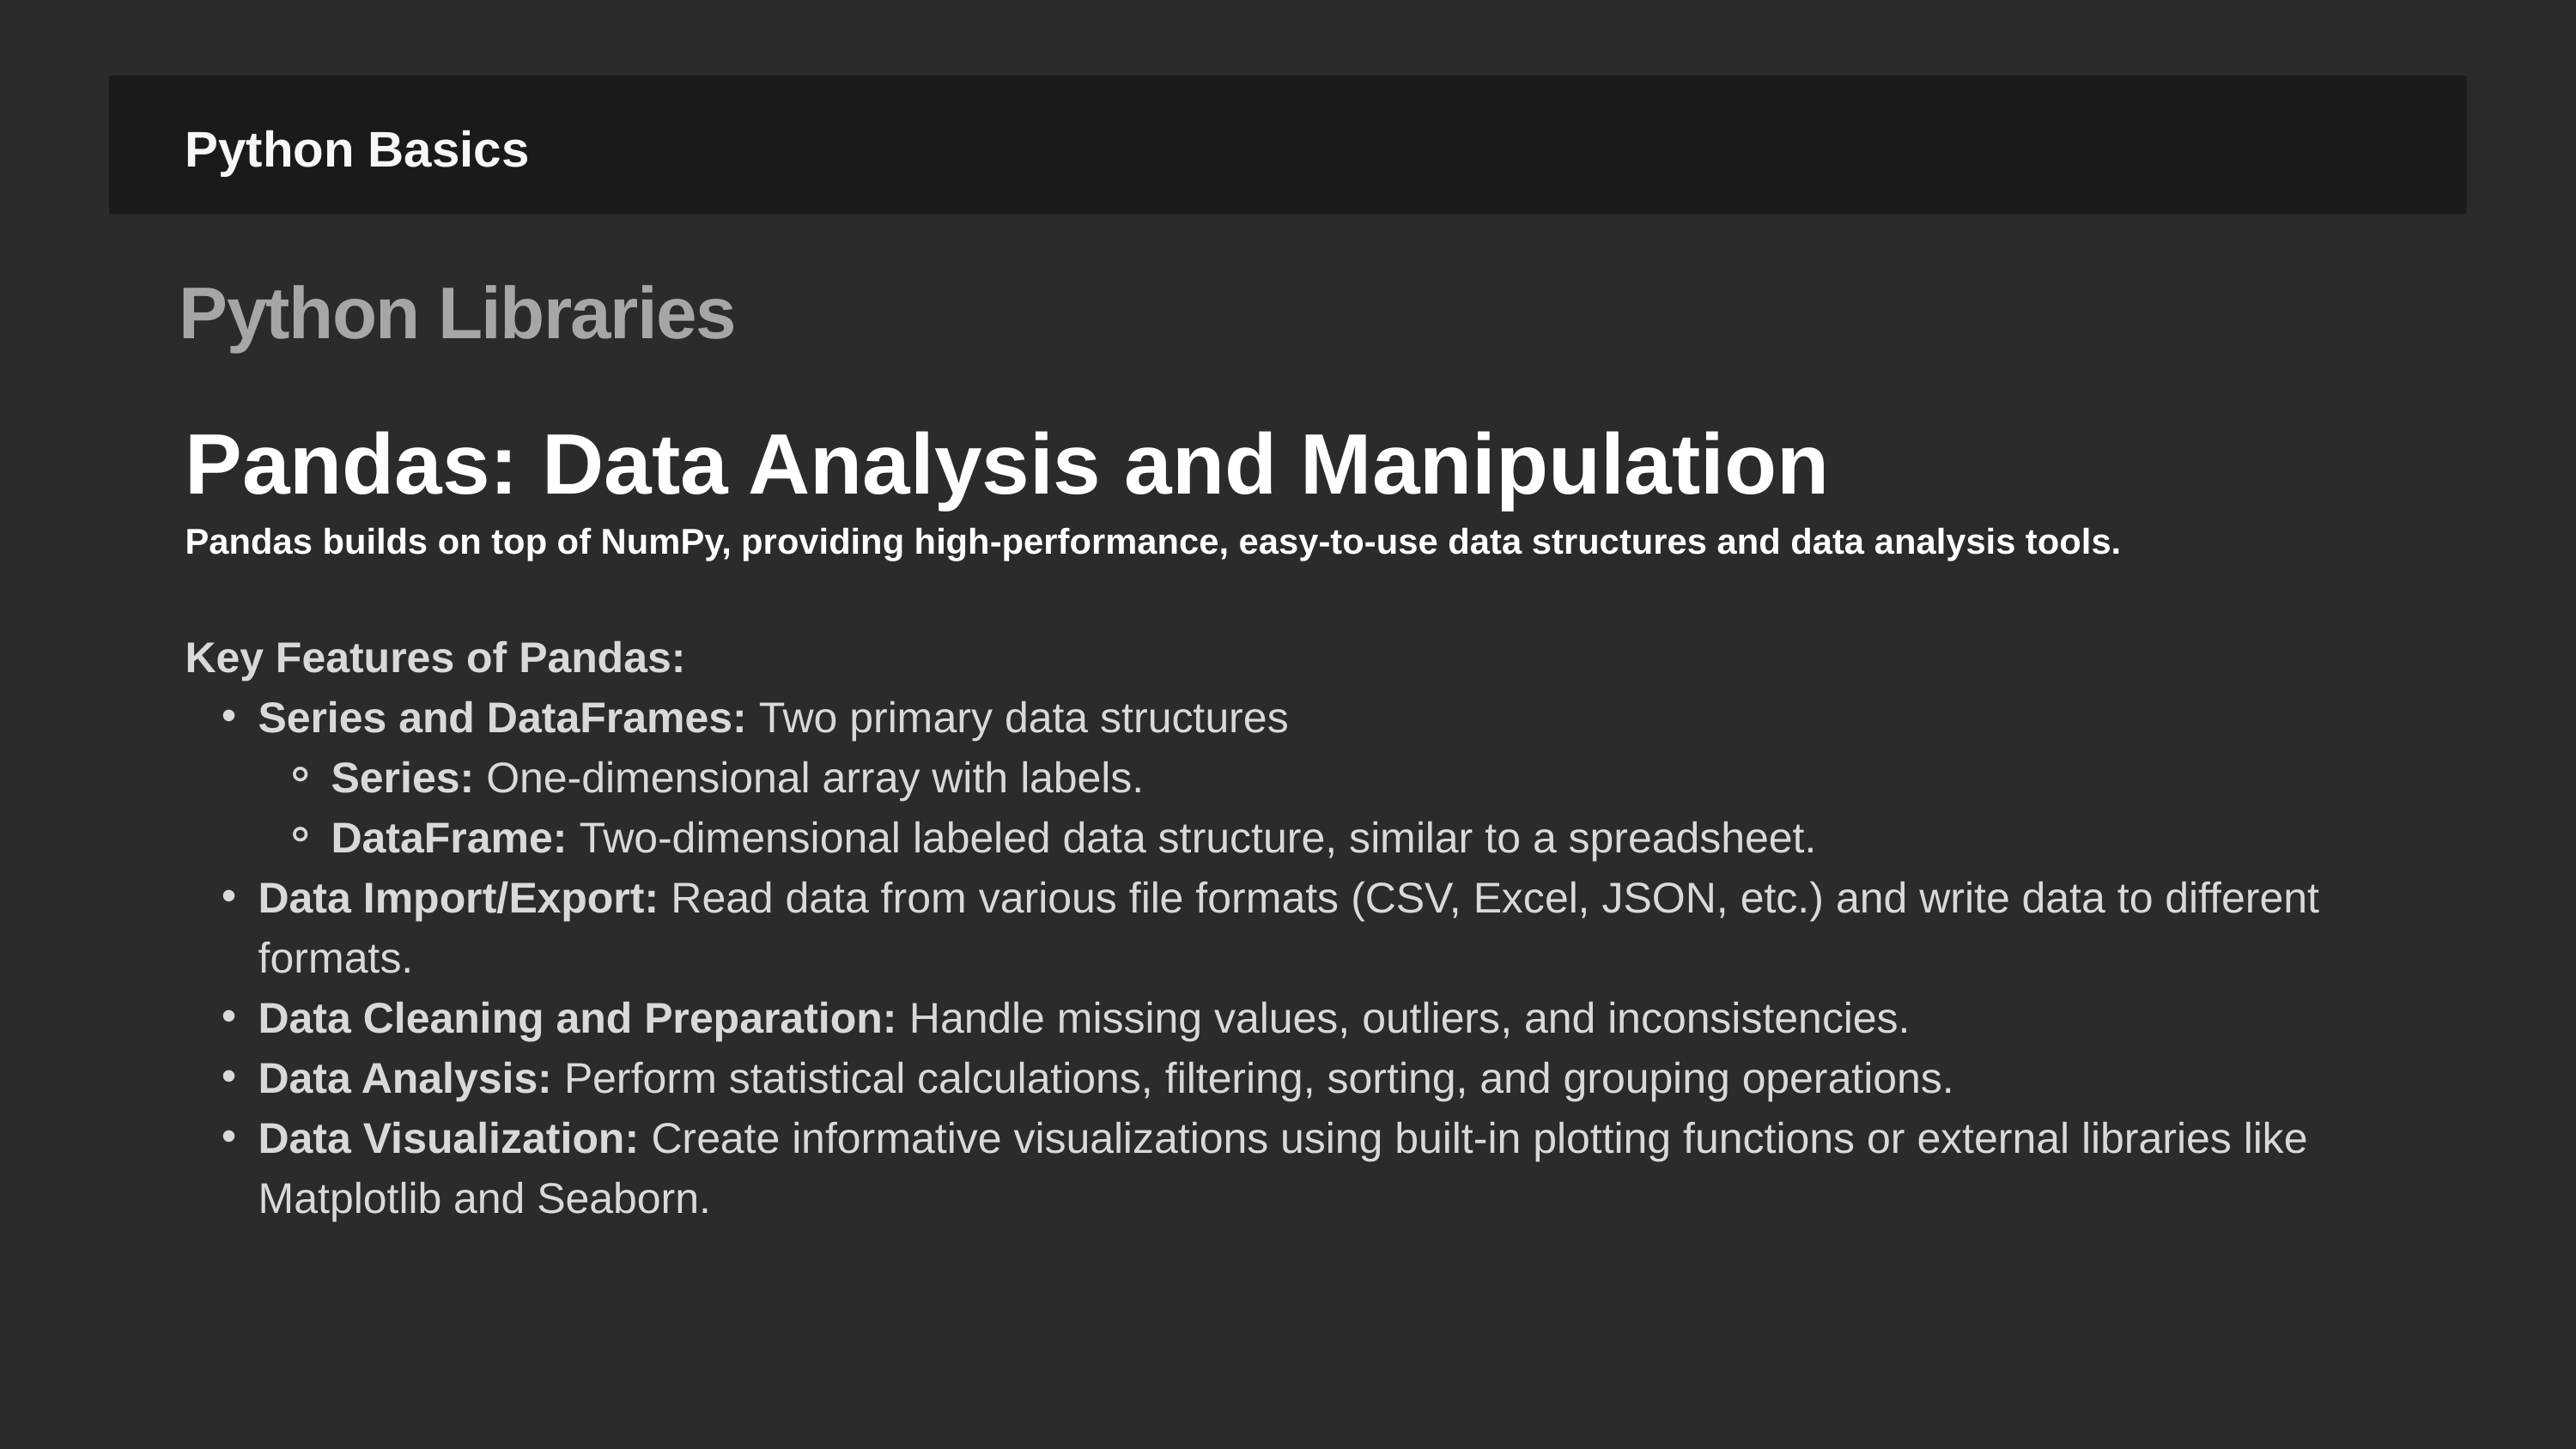

Python Basics
Python Libraries
Pandas: Data Analysis and Manipulation
Pandas builds on top of NumPy, providing high-performance, easy-to-use data structures and data analysis tools.

Key Features of Pandas:
Series and DataFrames: Two primary data structures
Series: One-dimensional array with labels.
DataFrame: Two-dimensional labeled data structure, similar to a spreadsheet.
Data Import/Export: Read data from various file formats (CSV, Excel, JSON, etc.) and write data to different formats.
Data Cleaning and Preparation: Handle missing values, outliers, and inconsistencies.
Data Analysis: Perform statistical calculations, filtering, sorting, and grouping operations.
Data Visualization: Create informative visualizations using built-in plotting functions or external libraries like Matplotlib and Seaborn.